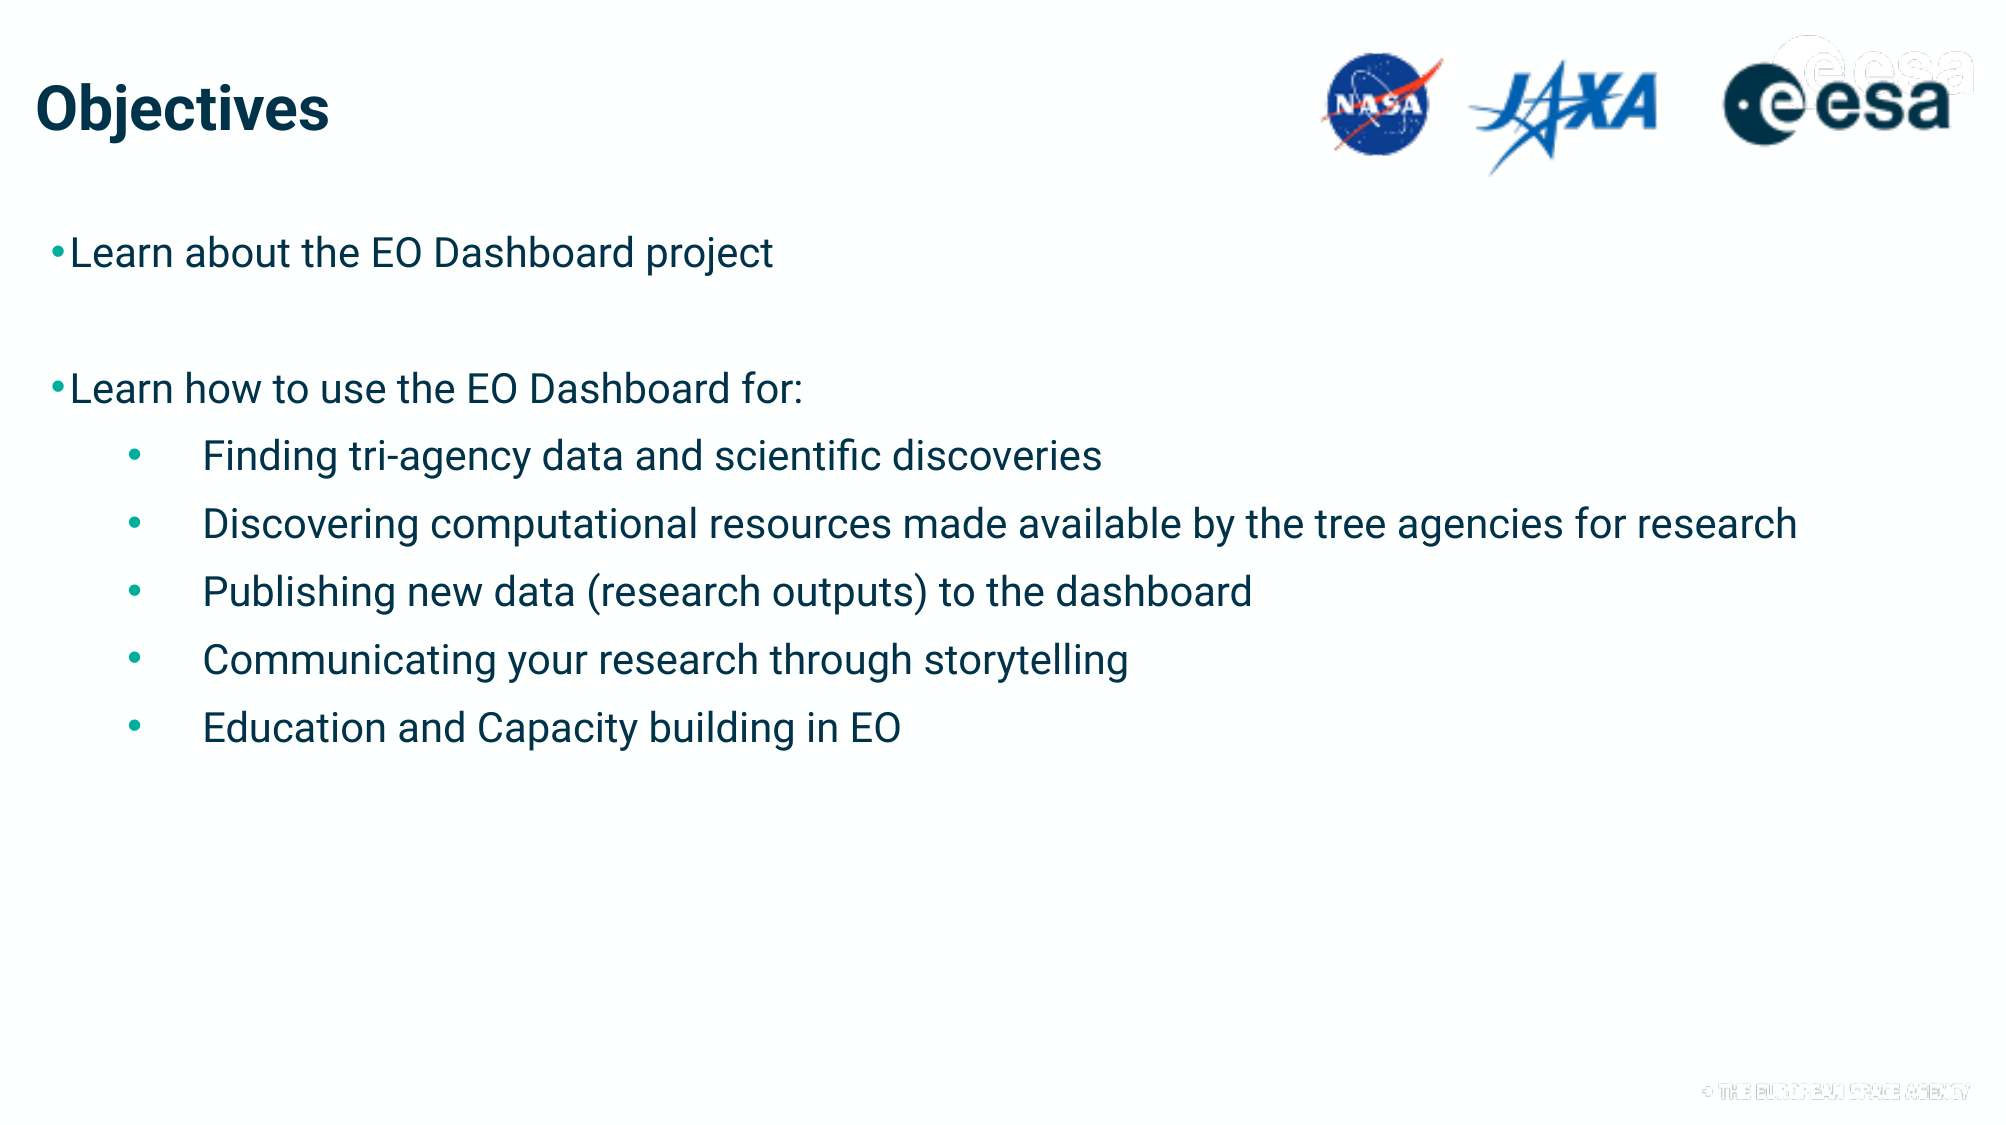

# Objectives
Learn about the EO Dashboard project

Learn how to use the EO Dashboard for:
Finding tri-agency data and scientific discoveries
Discovering computational resources made available by the tree agencies for research
Publishing new data (research outputs) to the dashboard
Communicating your research through storytelling
Education and Capacity building in EO